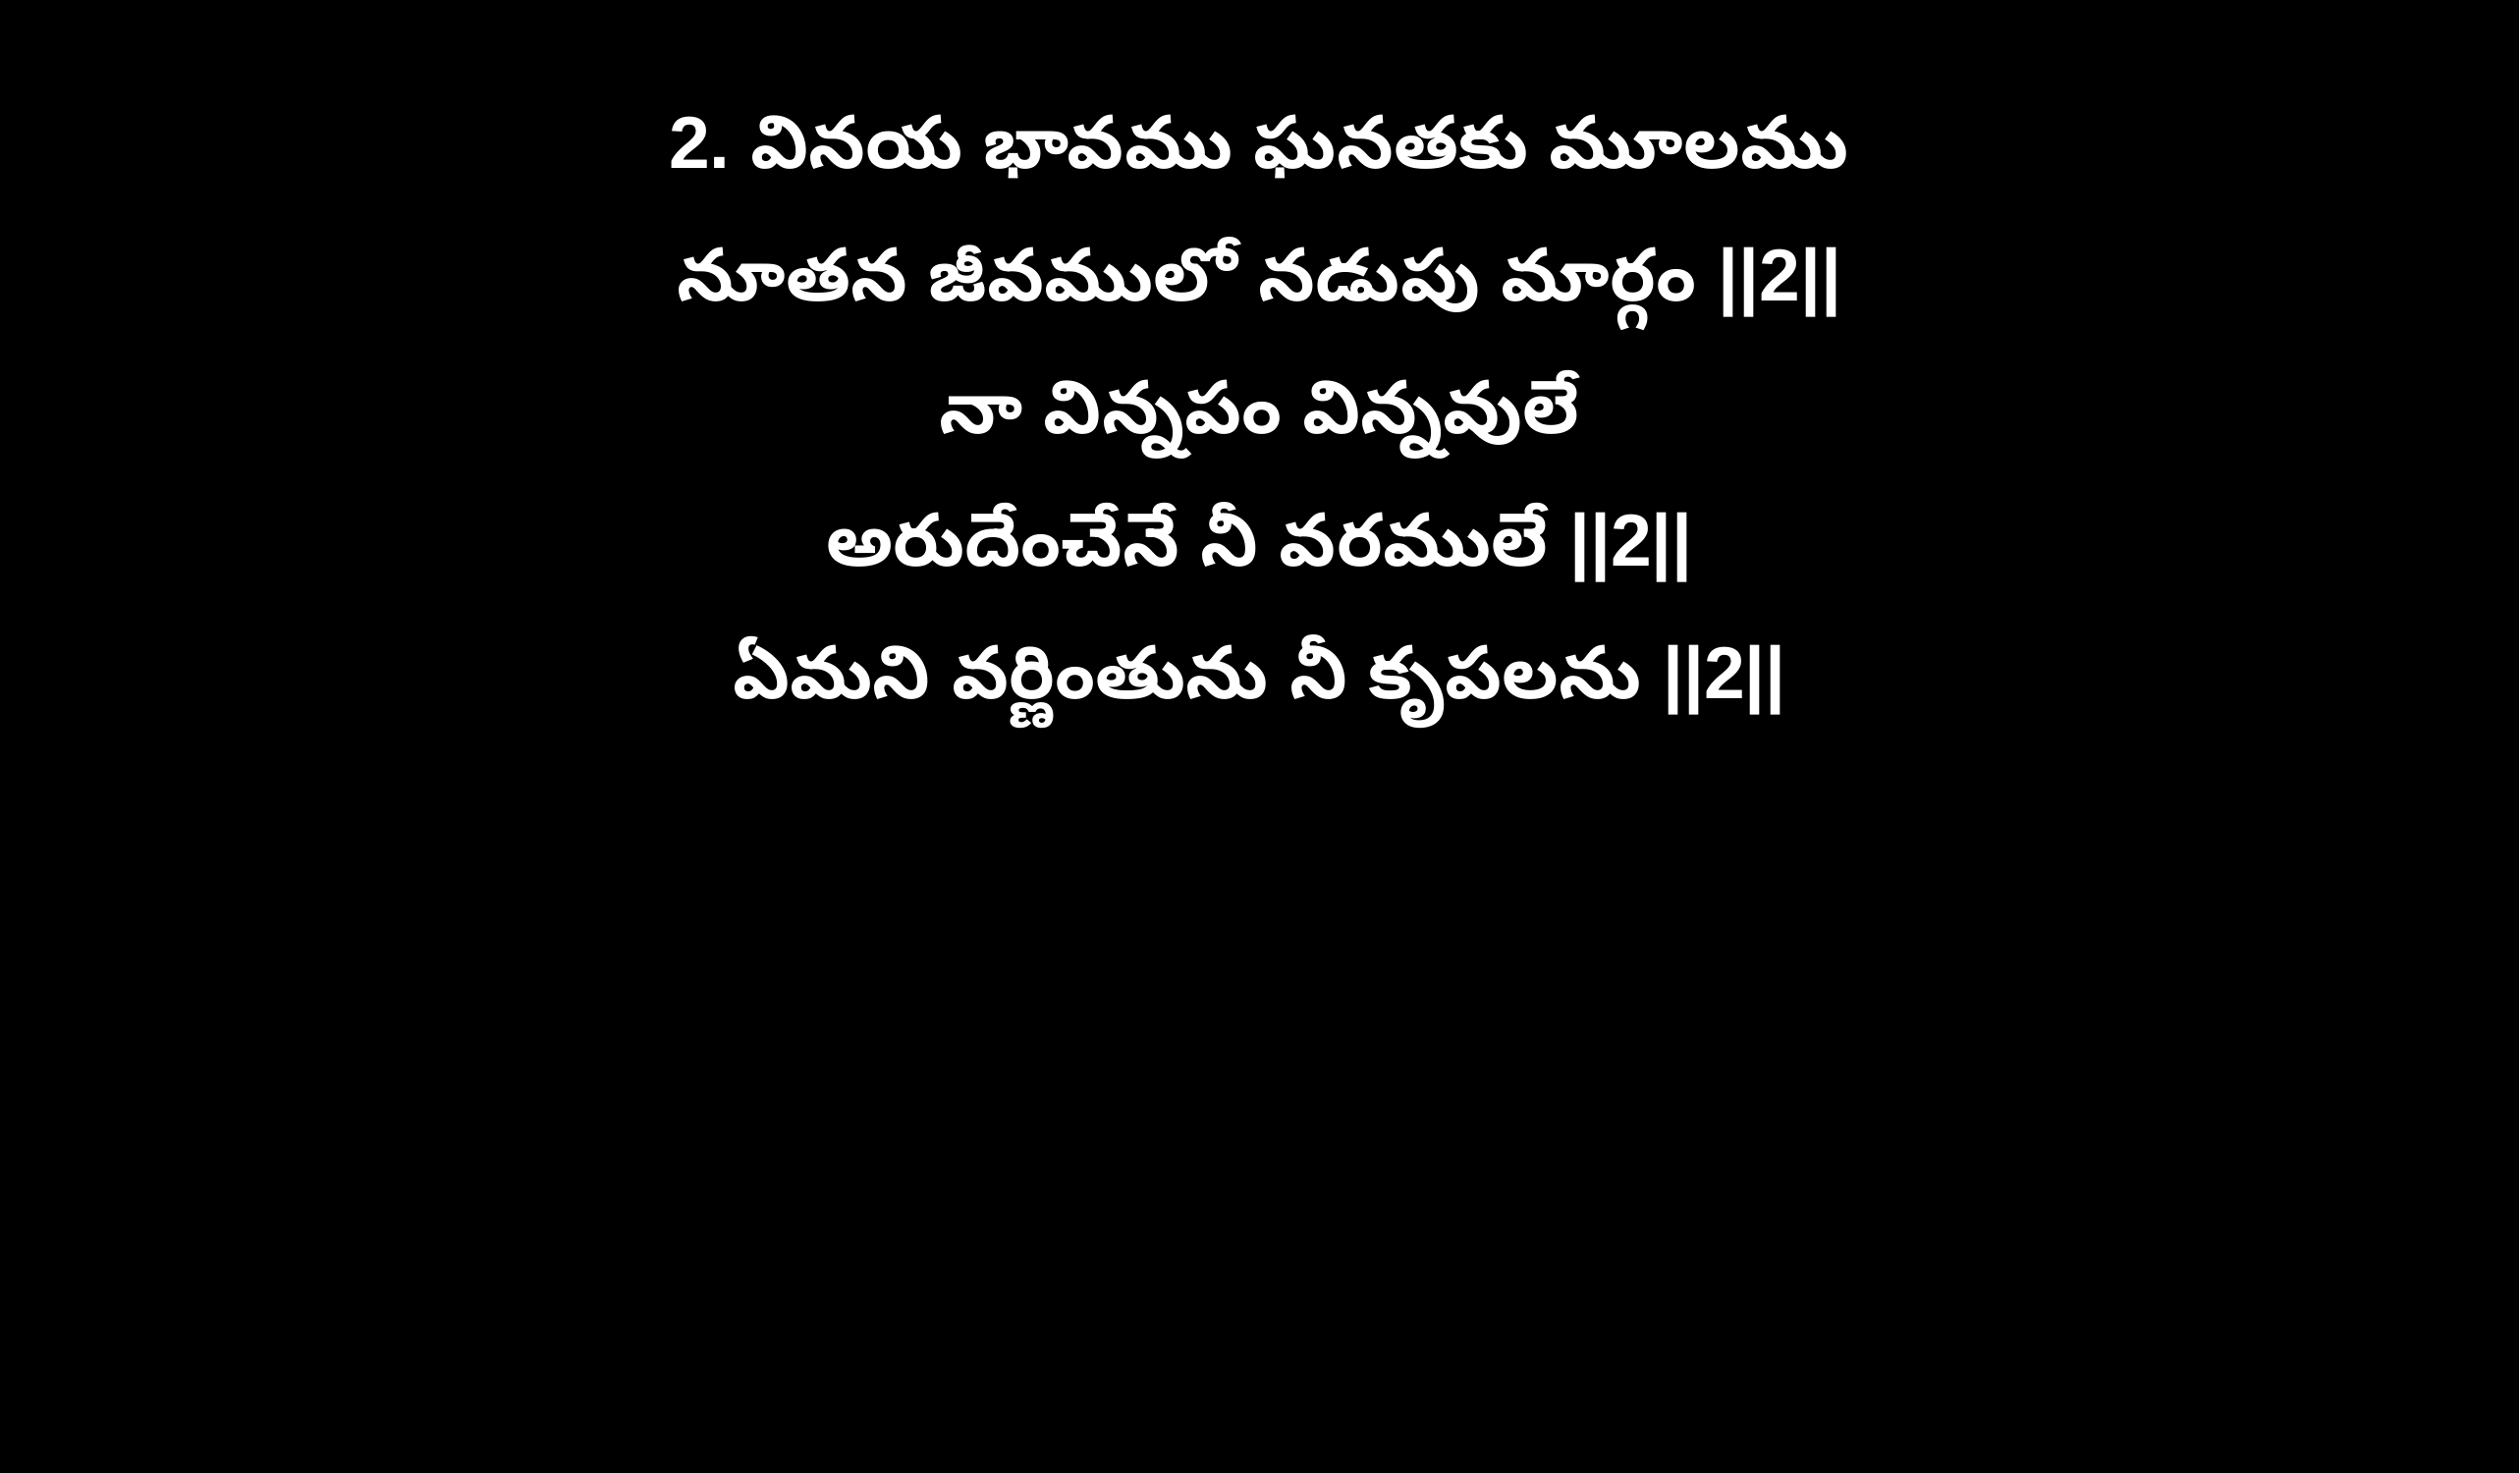

2. వినయ భావము ఘనతకు మూలము
నూతన జీవములో నడుపు మార్గం ||2||
నా విన్నపం విన్నవులే
అరుదేంచేనే నీ వరములే ||2||
ఏమని వర్ణింతును నీ కృపలను ||2||